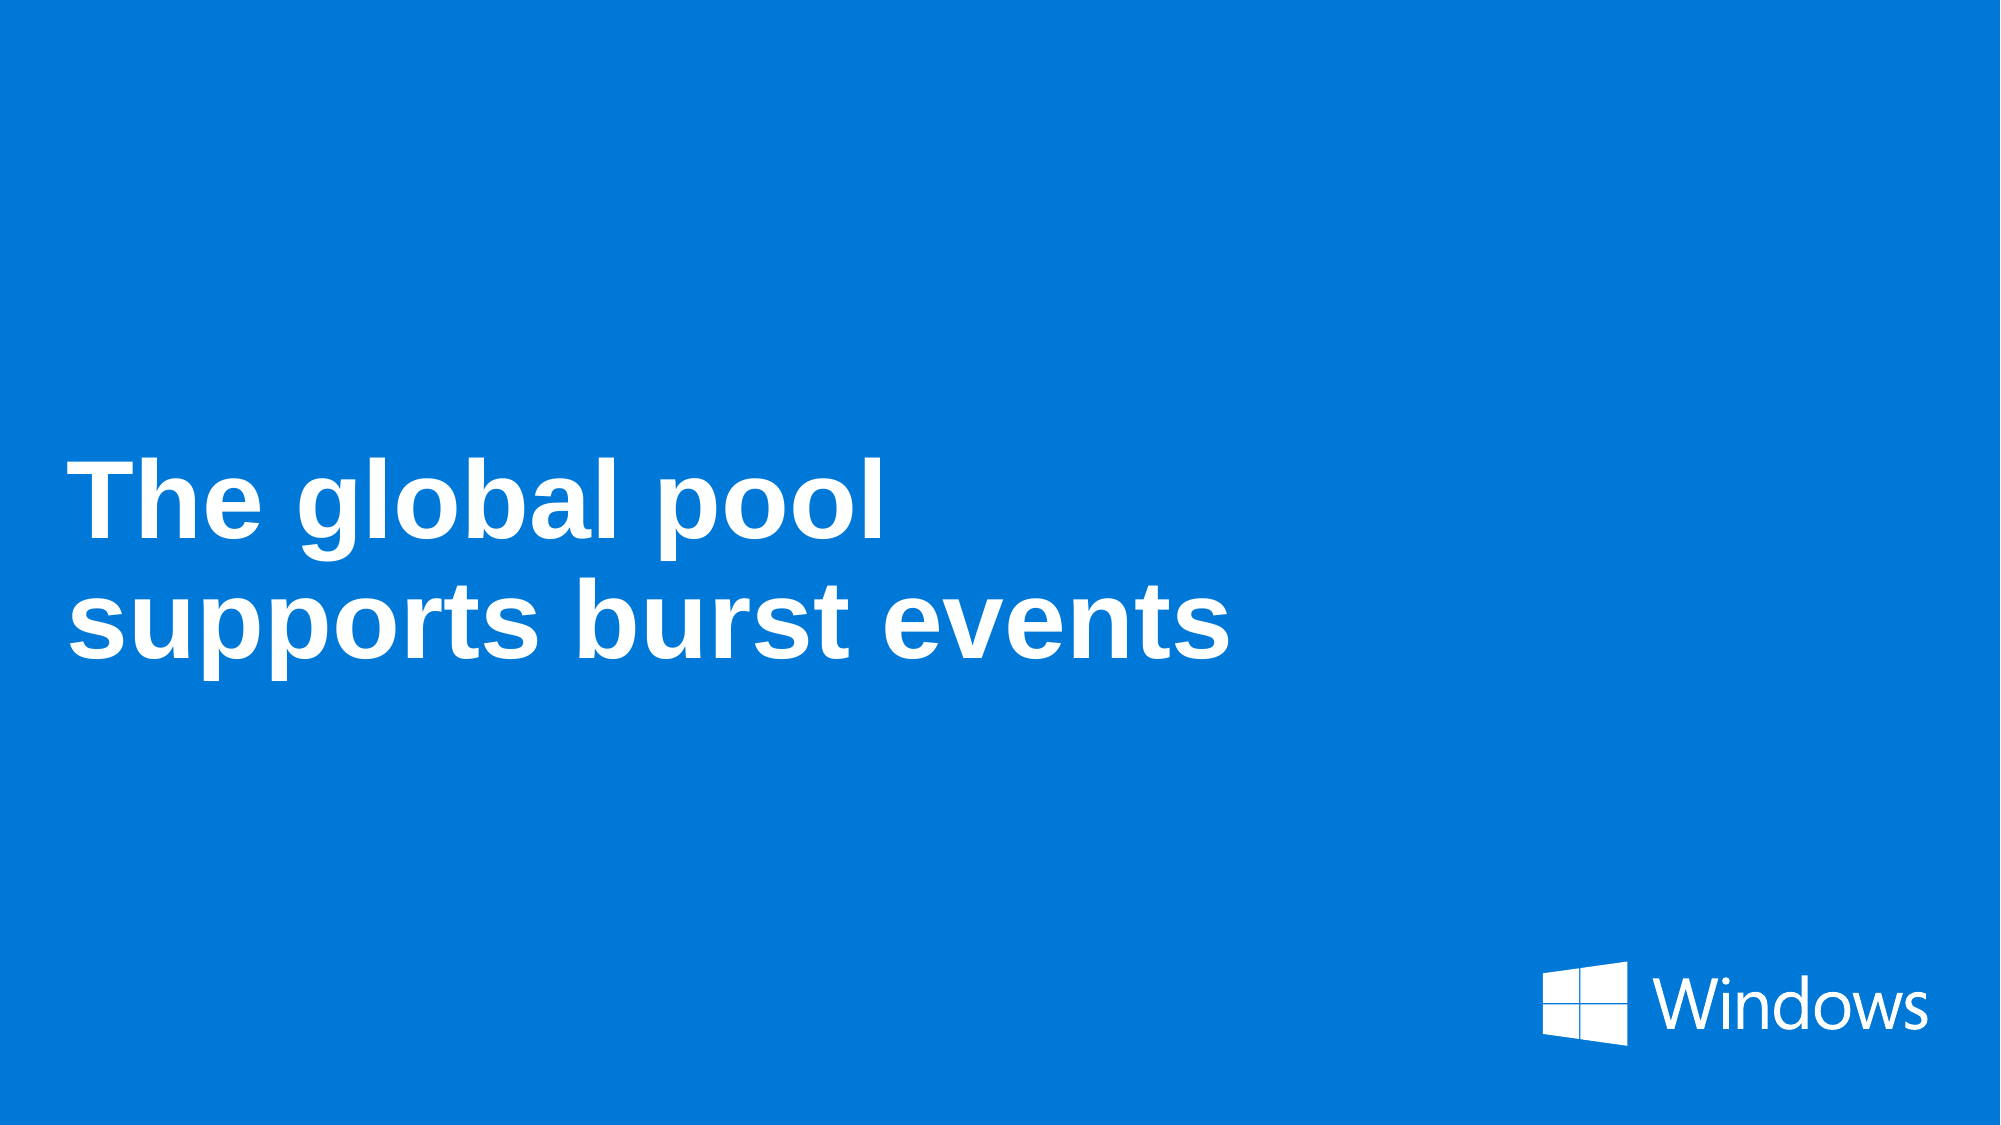

# The global pool supports burst events